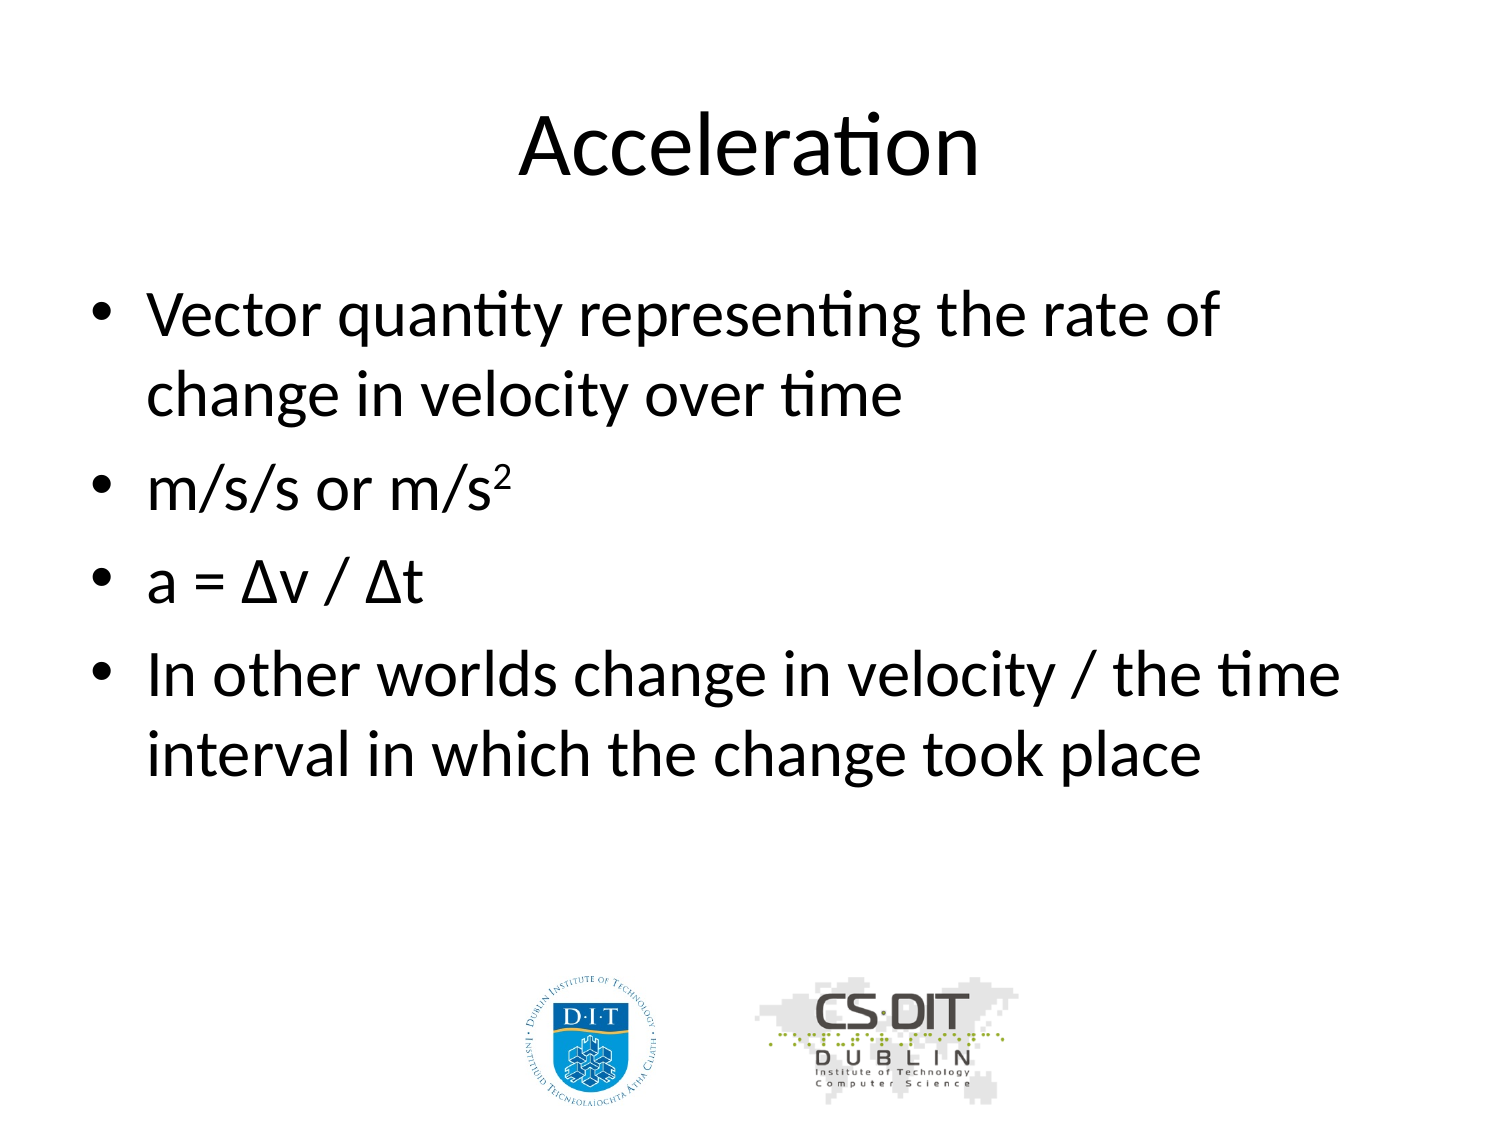

# Acceleration
Vector quantity representing the rate of change in velocity over time
m/s/s or m/s2
a = Δv / Δt
In other worlds change in velocity / the time interval in which the change took place